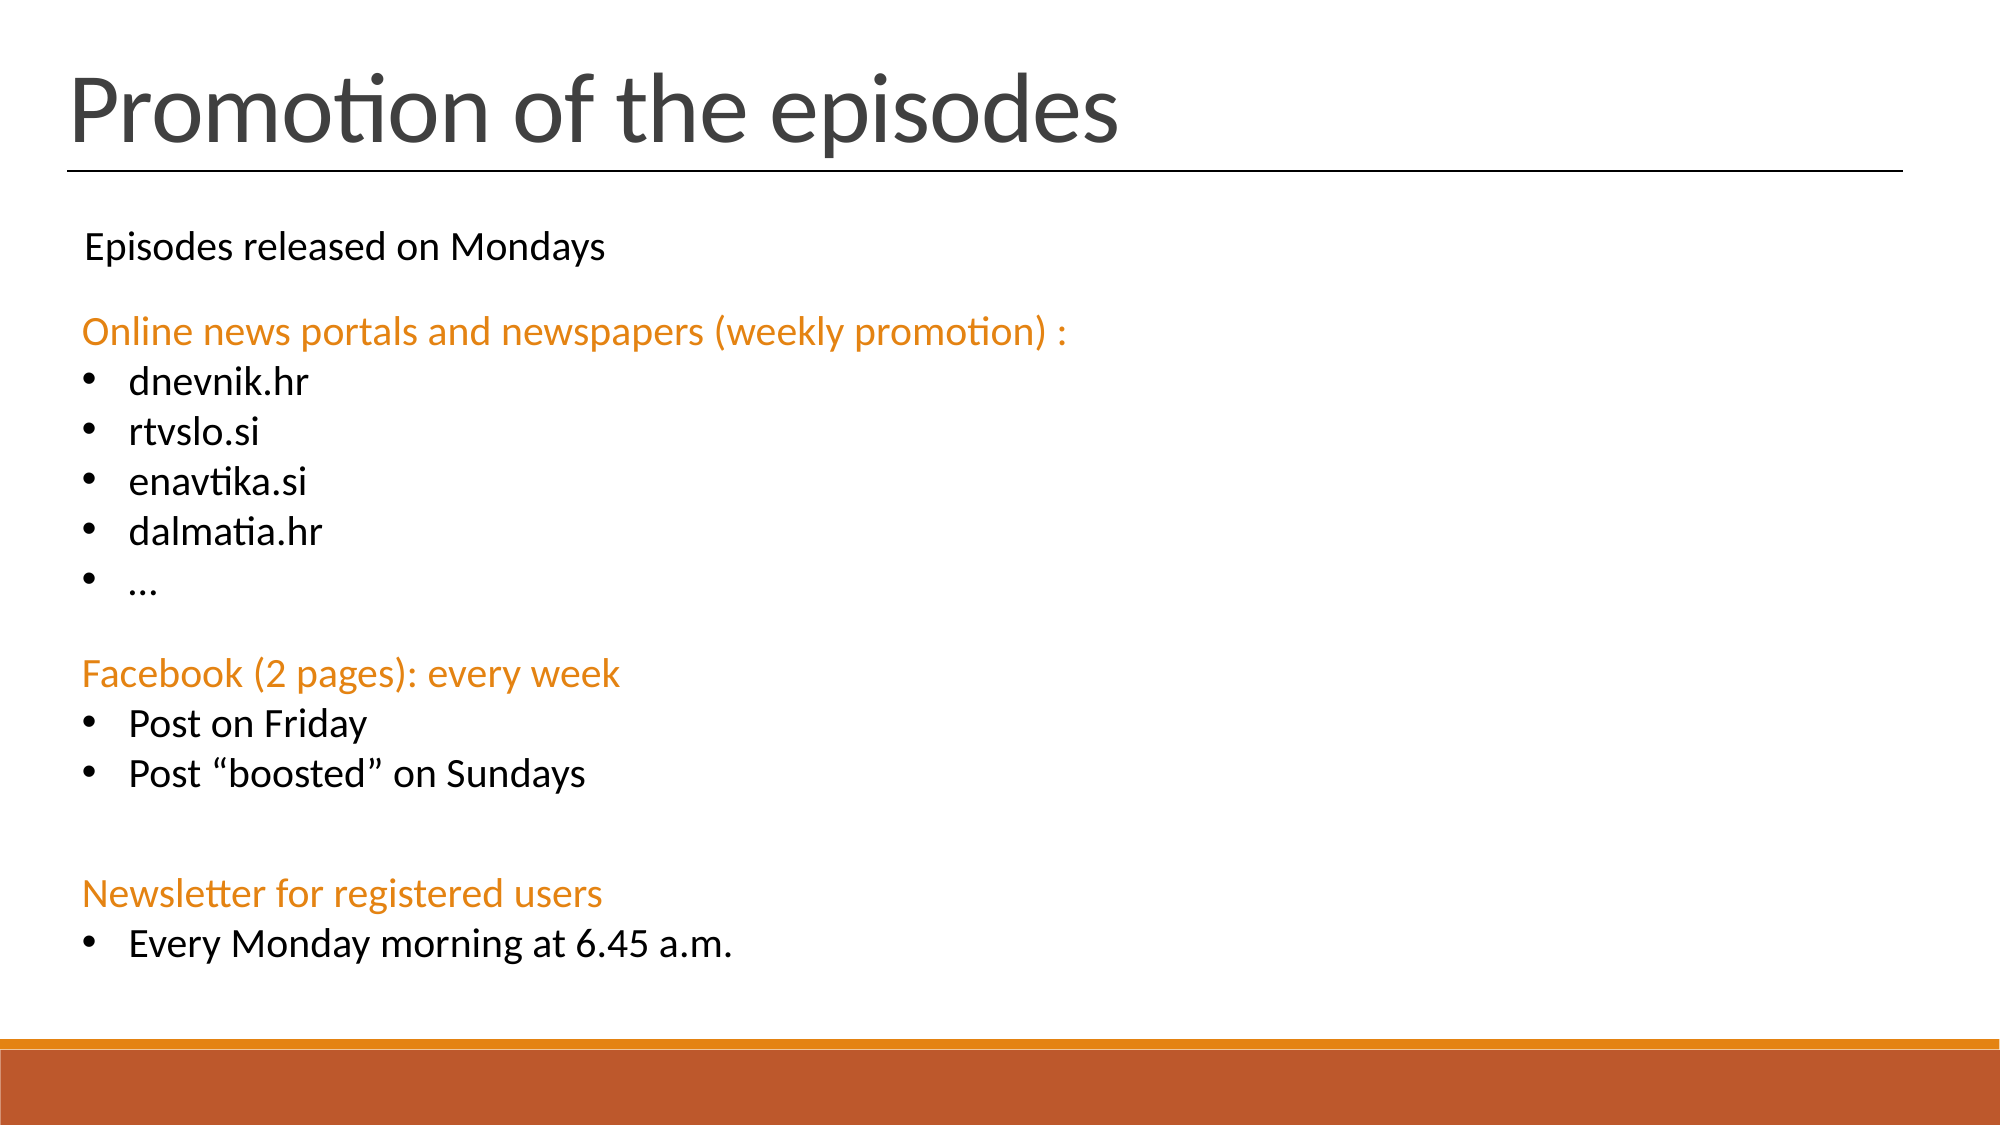

Promotion of the episodes
Episodes released on Mondays
Online news portals and newspapers (weekly promotion) :
dnevnik.hr
rtvslo.si
enavtika.si
dalmatia.hr
…

Facebook (2 pages): every week
Post on Friday
Post “boosted” on Sundays

Newsletter for registered users
Every Monday morning at 6.45 a.m.